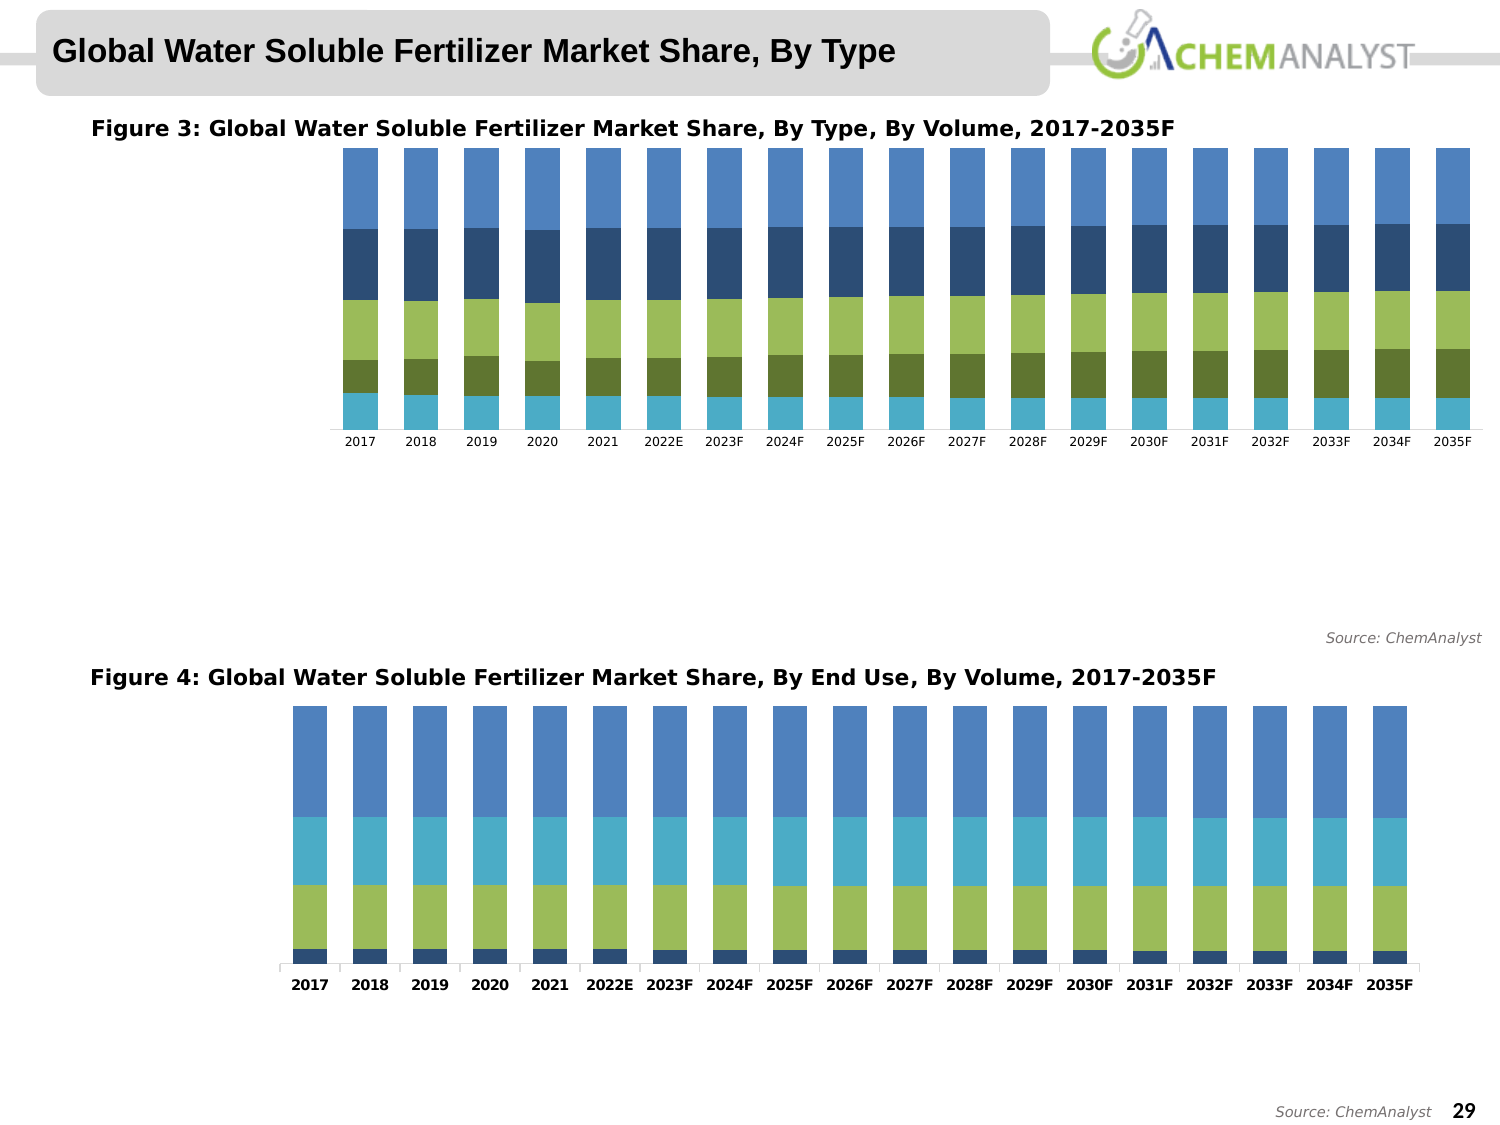

Global Water Soluble Fertilizer Market Share, By Type

### Chart

| Category | Potassium Sulphate (0-0-50) | Mono Potassium Phosphate (0- 52-34) | Potassium Nitrate (13-0-45) | Mono Ammonium Phosphate (12-61-0) | Calcium Nitrate (15.5-0-0-19) |
|---|---|---|---|---|---|
|  | 0.12839114666666668 | 0.11970944666666661 | 0.21343158666666667 | 0.25364688 | 0.28482094 |
|  | 0.12109227152317881 | 0.1300710794701987 | 0.20527745695364236 | 0.25549849006622516 | 0.28806070198675493 |
|  | 0.11937957142857142 | 0.14267408441558438 | 0.2039795909090909 | 0.2519515649350649 | 0.28201518831168837 |
|  | 0.12008402684563757 | 0.12417406040268464 | 0.2071976979865771 | 0.2591530536912751 | 0.28939116107382545 |
|  | 0.11850276315789474 | 0.13706220394736834 | 0.2060406578947368 | 0.2552906973684211 | 0.28310367763157895 |
|  | 0.11742314266929652 | 0.13856311637080876 | 0.20631389217619983 | 0.2536458185404339 | 0.28405403024326104 |
|  | 0.11679503267973856 | 0.1431122222222223 | 0.20633744444444446 | 0.2517514705882353 | 0.2820038300653594 |
|  | 0.11582227922077921 | 0.1478551688311689 | 0.20611216233766233 | 0.24936104545454543 | 0.2808493441558441 |
|  | 0.11504955585813394 | 0.14975283667250205 | 0.20637648317447965 | 0.2486794203462362 | 0.28014170394864807 |
|  | 0.11415033548387096 | 0.15376110967741918 | 0.2064073935483871 | 0.24700094193548391 | 0.27868021935483883 |
|  | 0.11342299324106854 | 0.1560769359510783 | 0.20673149662053425 | 0.24585709687801732 | 0.2779114773093015 |
|  | 0.1125684423076923 | 0.15965712820512834 | 0.20675992307692304 | 0.2442881153846154 | 0.276726391025641 |
|  | 0.11253025477707006 | 0.16337700636942676 | 0.20641091082802548 | 0.24262689808917204 | 0.2750549299363057 |
|  | 0.1124326898734177 | 0.16711085443037998 | 0.20612700632911385 | 0.24105139873417716 | 0.27327805063291133 |
|  | 0.11240293542074363 | 0.16880703869705205 | 0.20609874376617637 | 0.24031308629505713 | 0.2723781958209709 |
|  | 0.11240004402515723 | 0.1709260503144654 | 0.20584642138364778 | 0.23949600628930823 | 0.2713314779874214 |
|  | 0.11259071069182389 | 0.1711764025157233 | 0.20603377358490566 | 0.23924543396226416 | 0.27095367924528296 |
|  | 0.11255415 | 0.1746922125000001 | 0.20557001874999997 | 0.23777215624999998 | 0.2694114624999999 |
|  | 0.11274438749999999 | 0.17487585625000013 | 0.20544319374999997 | 0.23764884374999995 | 0.2692877187499999 |
Figure 3: Global Water Soluble Fertilizer Market Share, By Type, By Volume, 2017-2035F
Source: ChemAnalyst
Figure 4: Global Water Soluble Fertilizer Market Share, By End Use, By Volume, 2017-2035F

### Chart

| Category | Field & Cash Crops | Foliage Crops | Fruits & Vegetable | Gardening & Horticulture |
|---|---|---|---|---|
|  | 0.05743564999999995 | 0.24820698000000002 | 0.26397566 | 0.43038171 |
|  | 0.05685614999999977 | 0.24840554000000004 | 0.2642642800000001 | 0.4304740300000001 |
|  | 0.05650289999999991 | 0.24854928000000004 | 0.26441915 | 0.43052867 |
|  | 0.056001540000000016 | 0.24844393999999997 | 0.26453003 | 0.43102449000000004 |
|  | 0.05529154999999997 | 0.24863244 | 0.26461172 | 0.43146429 |
|  | 0.05450432000000005 | 0.24903511 | 0.26486405 | 0.43159652 |
|  | 0.05357822000000012 | 0.24924969000000002 | 0.26508470999999995 | 0.4320873799999999 |
|  | 0.05369109999999999 | 0.24914435000000001 | 0.26499398999999996 | 0.43217056 |
|  | 0.052896779999999866 | 0.24942853999999998 | 0.26527675000000006 | 0.43239793000000004 |
|  | 0.05287556999999987 | 0.24934189 | 0.26523206 | 0.43255048000000007 |
|  | 0.052637050000000074 | 0.2495462 | 0.26539661999999997 | 0.43242012999999996 |
|  | 0.05180362999999999 | 0.24964661000000005 | 0.26550703999999997 | 0.43304272 |
|  | 0.05136373999999988 | 0.24993265000000003 | 0.26580923 | 0.43289438 |
|  | 0.05058836 | 0.25007926 | 0.26592804999999997 | 0.43340433 |
|  | 0.050121209999999916 | 0.25017741000000004 | 0.26618342 | 0.43351796 |
|  | 0.04929438000000008 | 0.25039588999999995 | 0.26638579 | 0.43392394 |
|  | 0.049286810000000125 | 0.25052977 | 0.26627818 | 0.43390523999999997 |
|  | 0.04870195999999993 | 0.25064517000000003 | 0.26647897 | 0.4341739 |
|  | 0.04881668000000006 | 0.25037084 | 0.26669149 | 0.43412098999999993 |
29
© ChemAnalyst
Source: ChemAnalyst
29
Source: ChemAnalyst